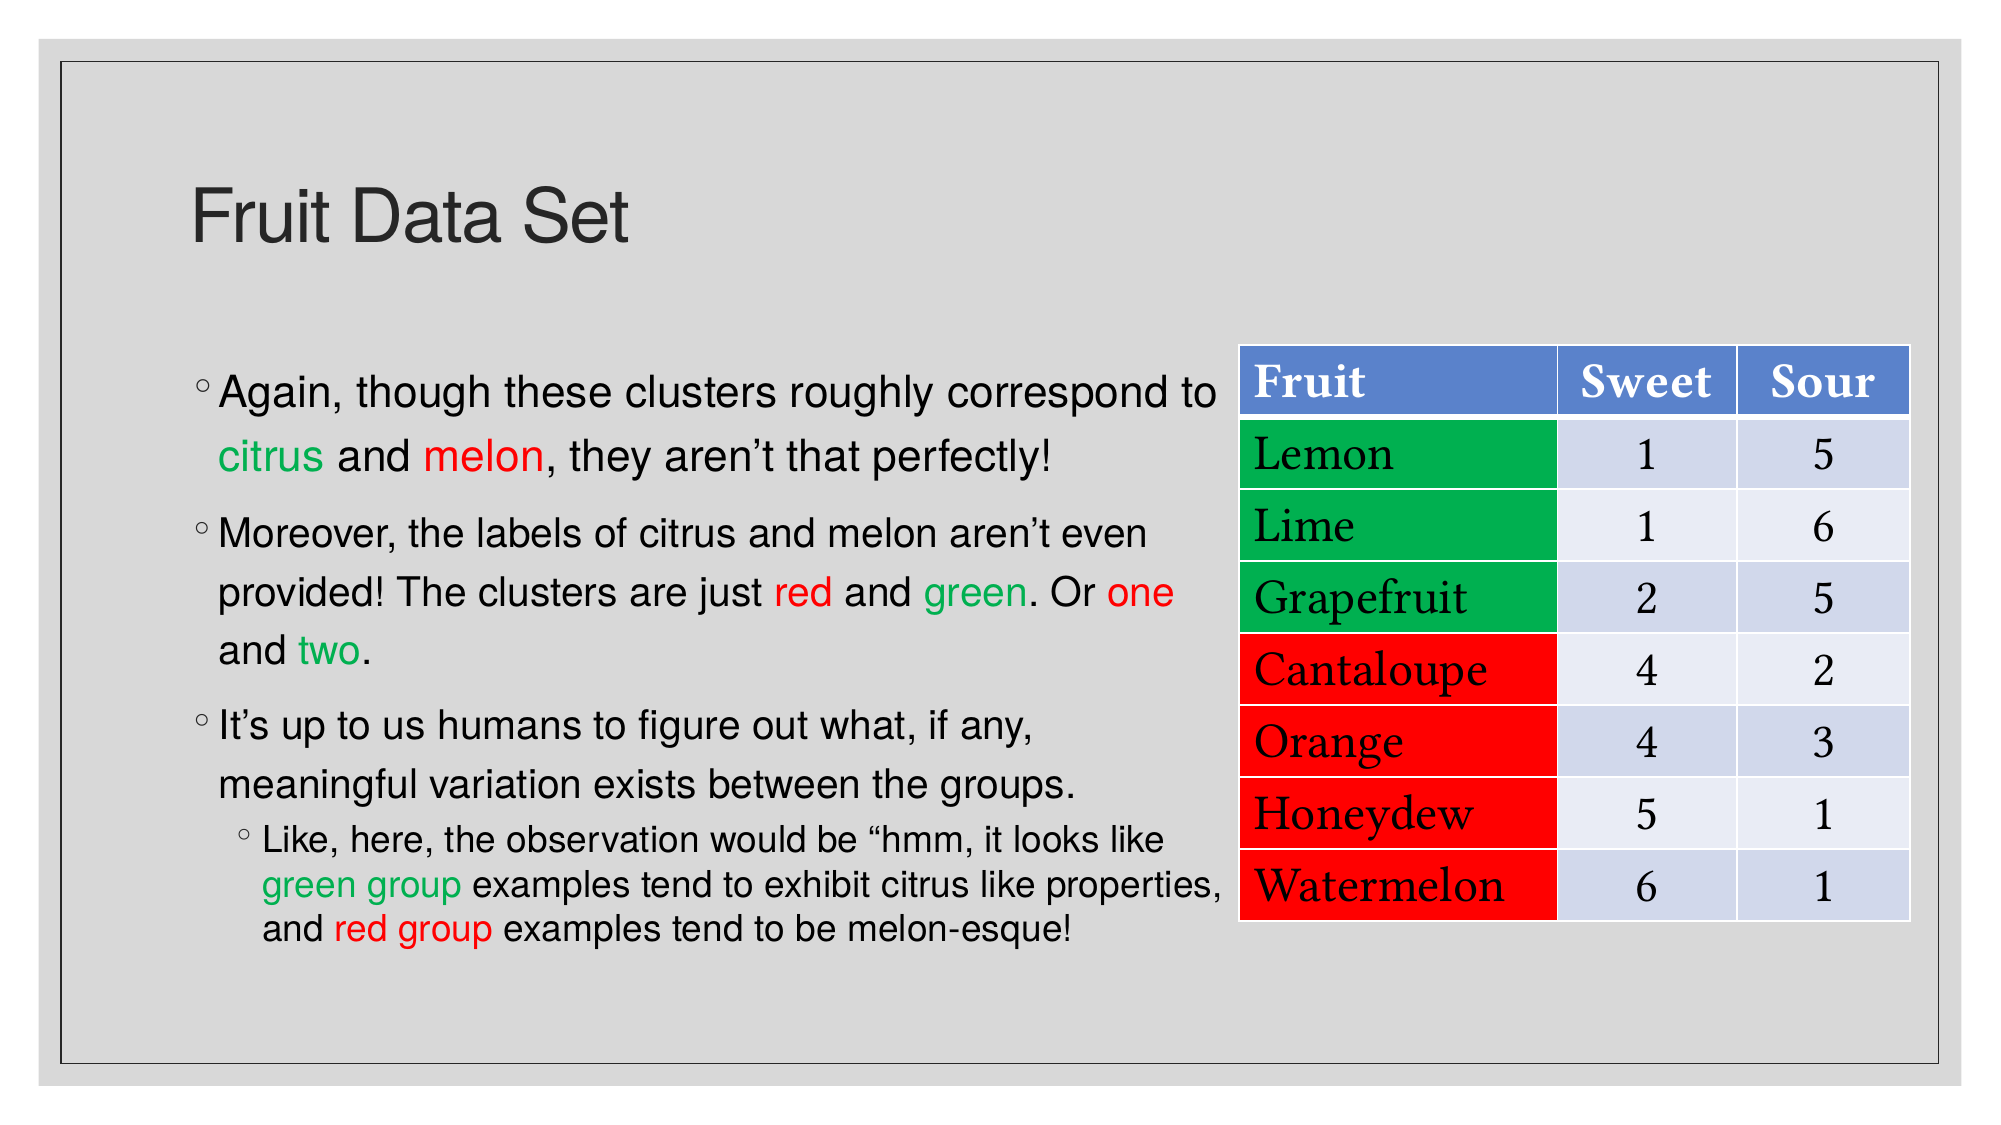

# Fruit Data Set
Again, though these clusters roughly correspond to citrus and melon, they aren’t that perfectly!
Moreover, the labels of citrus and melon aren’t even provided! The clusters are just red and green. Or one and two.
It’s up to us humans to figure out what, if any, meaningful variation exists between the groups.
Like, here, the observation would be “hmm, it looks like green group examples tend to exhibit citrus like properties, and red group examples tend to be melon-esque!
| Fruit | Sweet | Sour |
| --- | --- | --- |
| Lemon | 1 | 5 |
| Lime | 1 | 6 |
| Grapefruit | 2 | 5 |
| Cantaloupe | 4 | 2 |
| Orange | 4 | 3 |
| Honeydew | 5 | 1 |
| Watermelon | 6 | 1 |